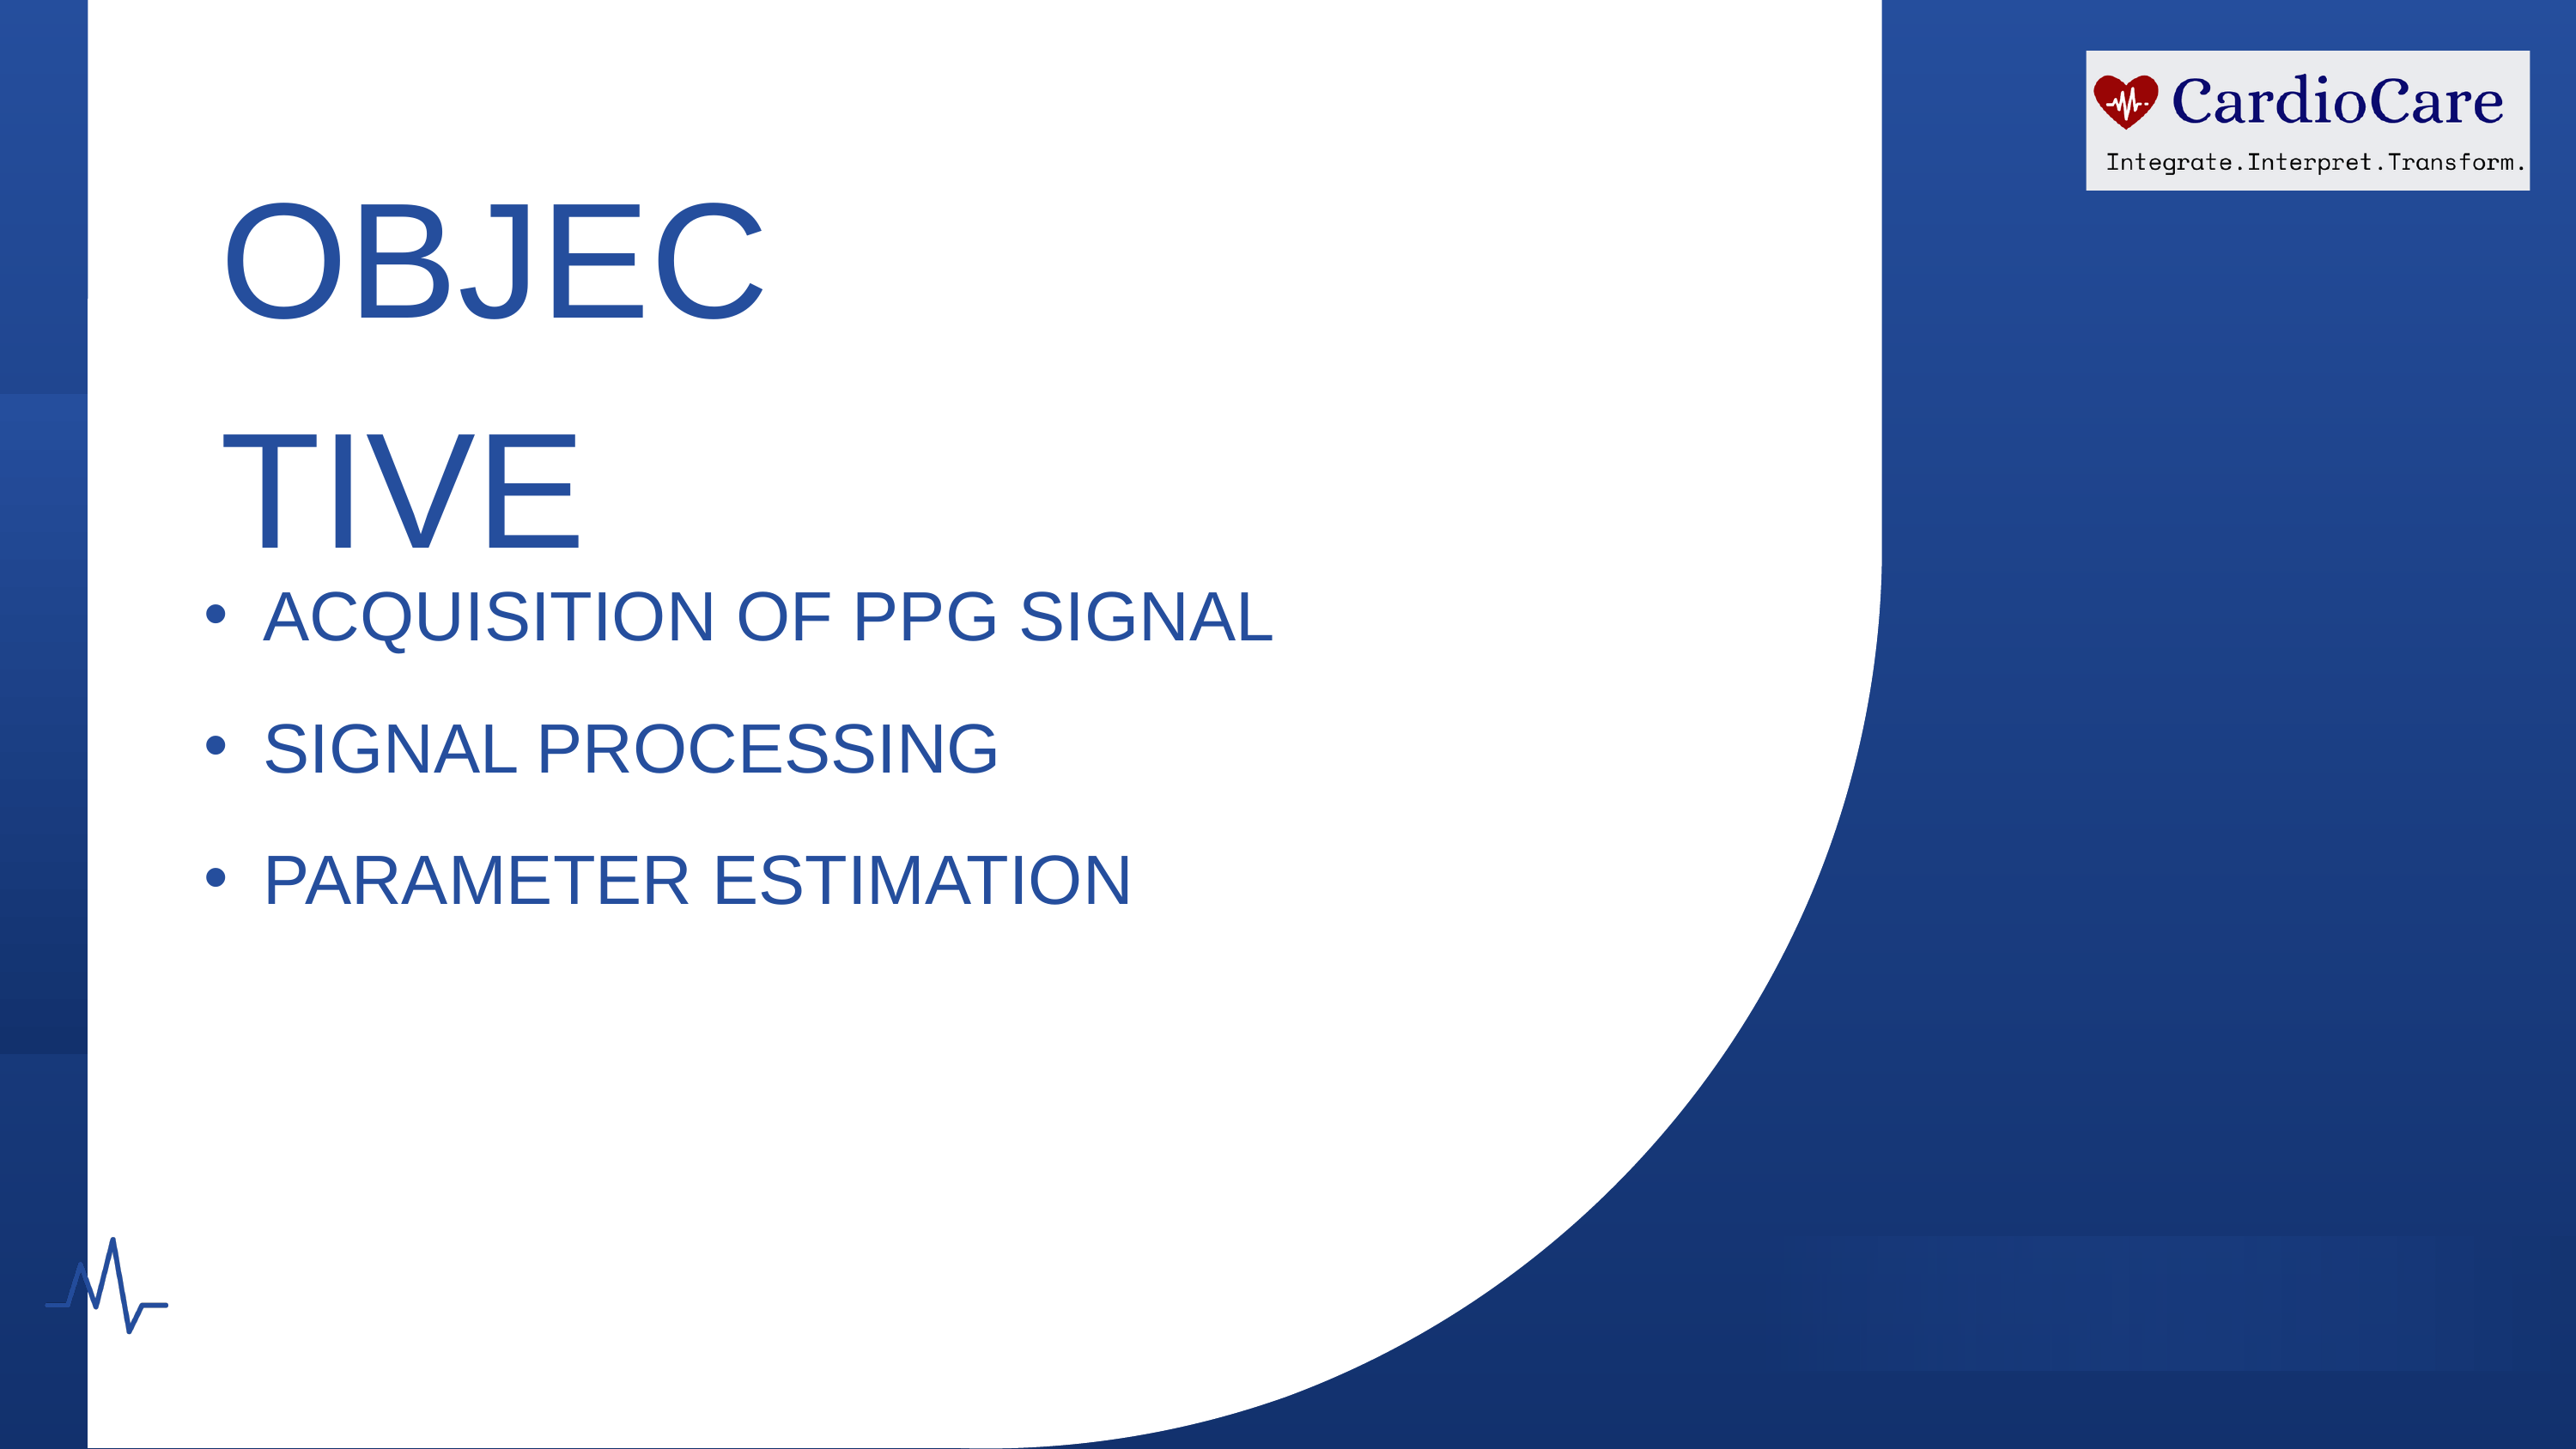

OBJECTIVE

ACQUISITION OF PPG SIGNAL
SIGNAL PROCESSING
PARAMETER ESTIMATION